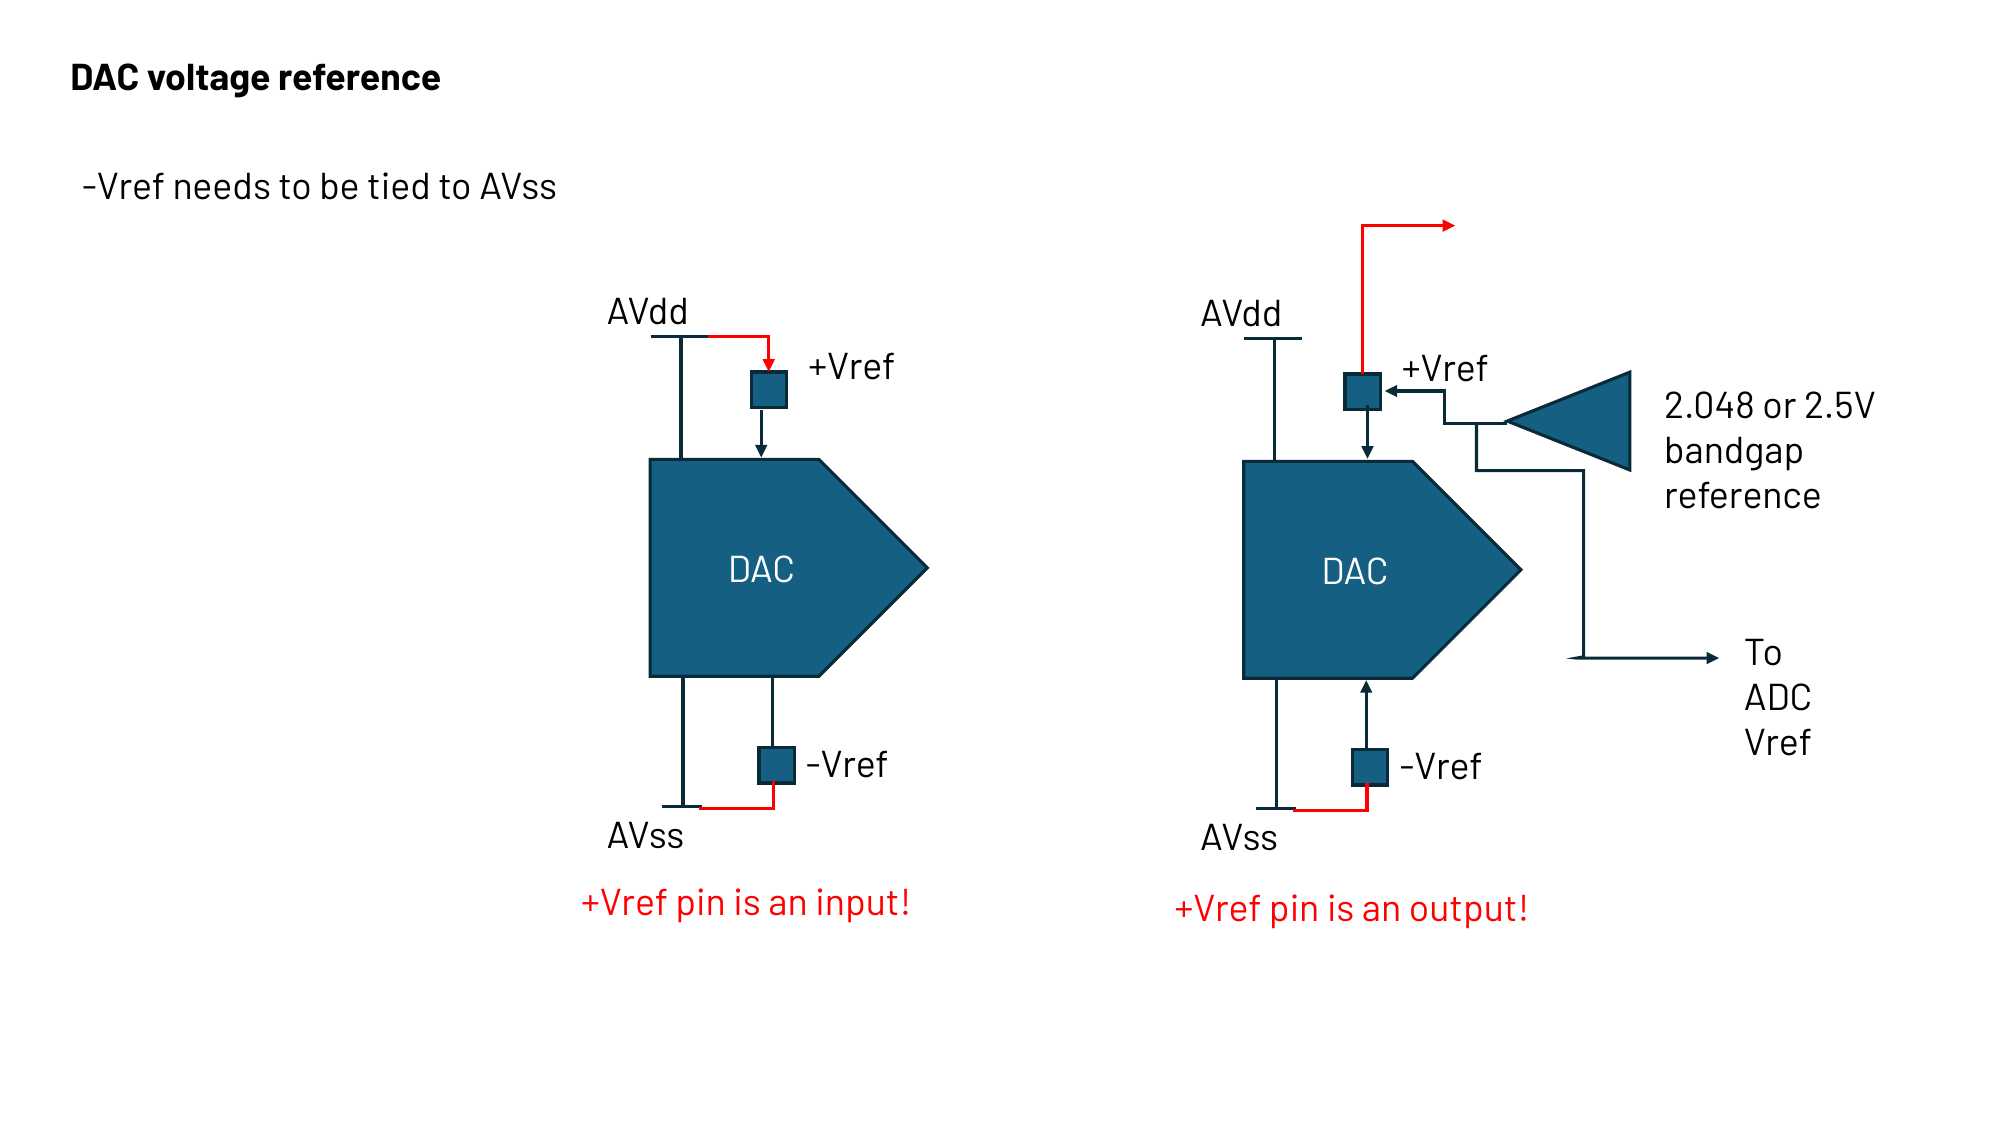

DAC voltage reference
-Vref needs to be tied to AVss

AVdd
AVdd
+Vref

+Vref

2.048 or 2.5V bandgap reference

DAC
DAC
To ADC Vref

-Vref
-Vref

AVss
AVss

+Vref pin is an input!
+Vref pin is an output!